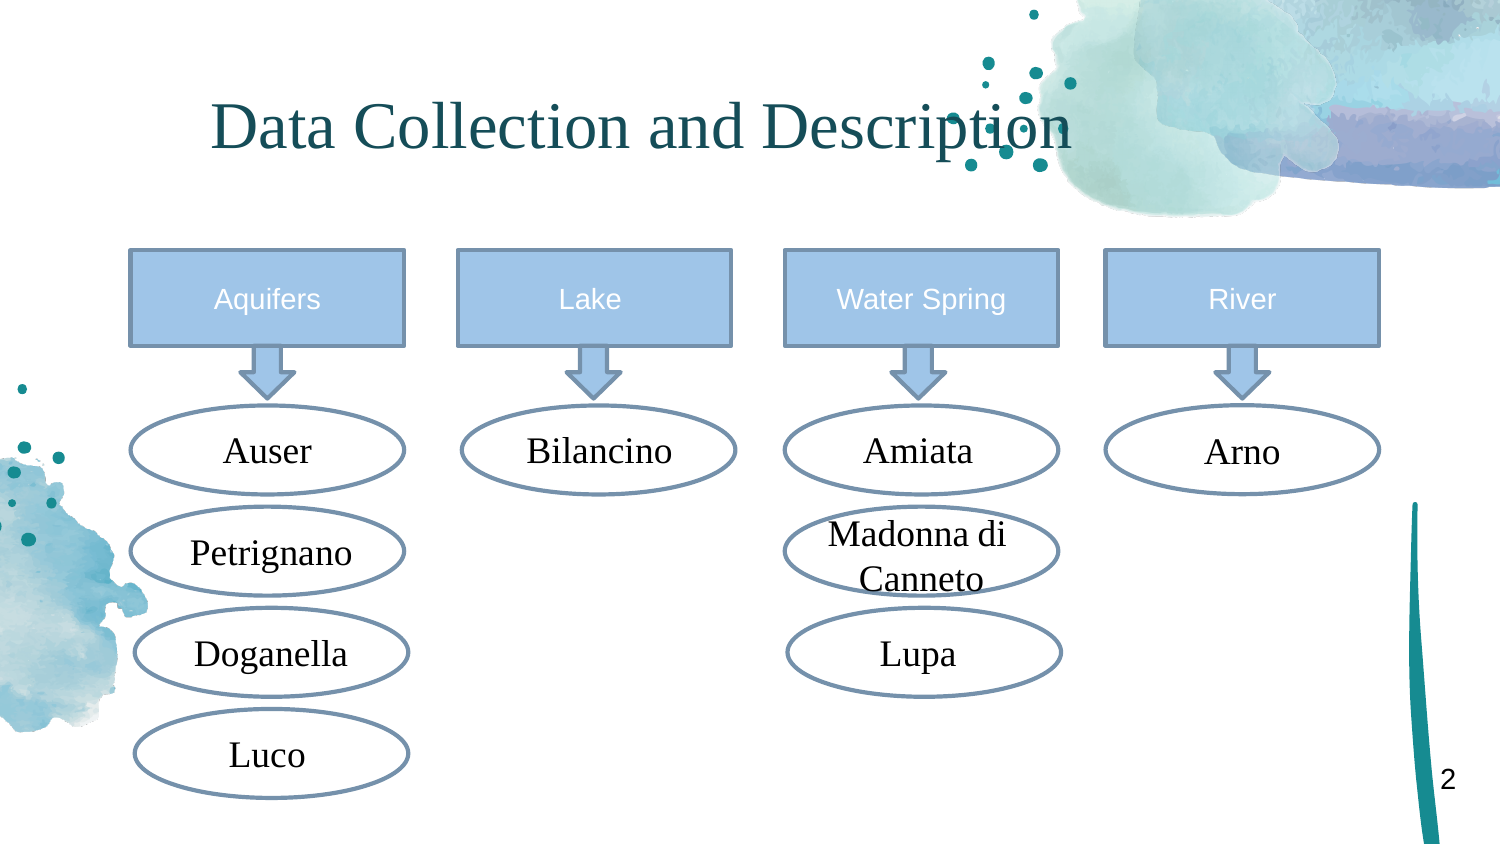

# Data Collection and Description
Aquifers
Lake
Water Spring
River

Amiata
Auser
Bilancino
Arno
Madonna di
Canneto

Petrignano

Doganella
Lupa

Luco
2